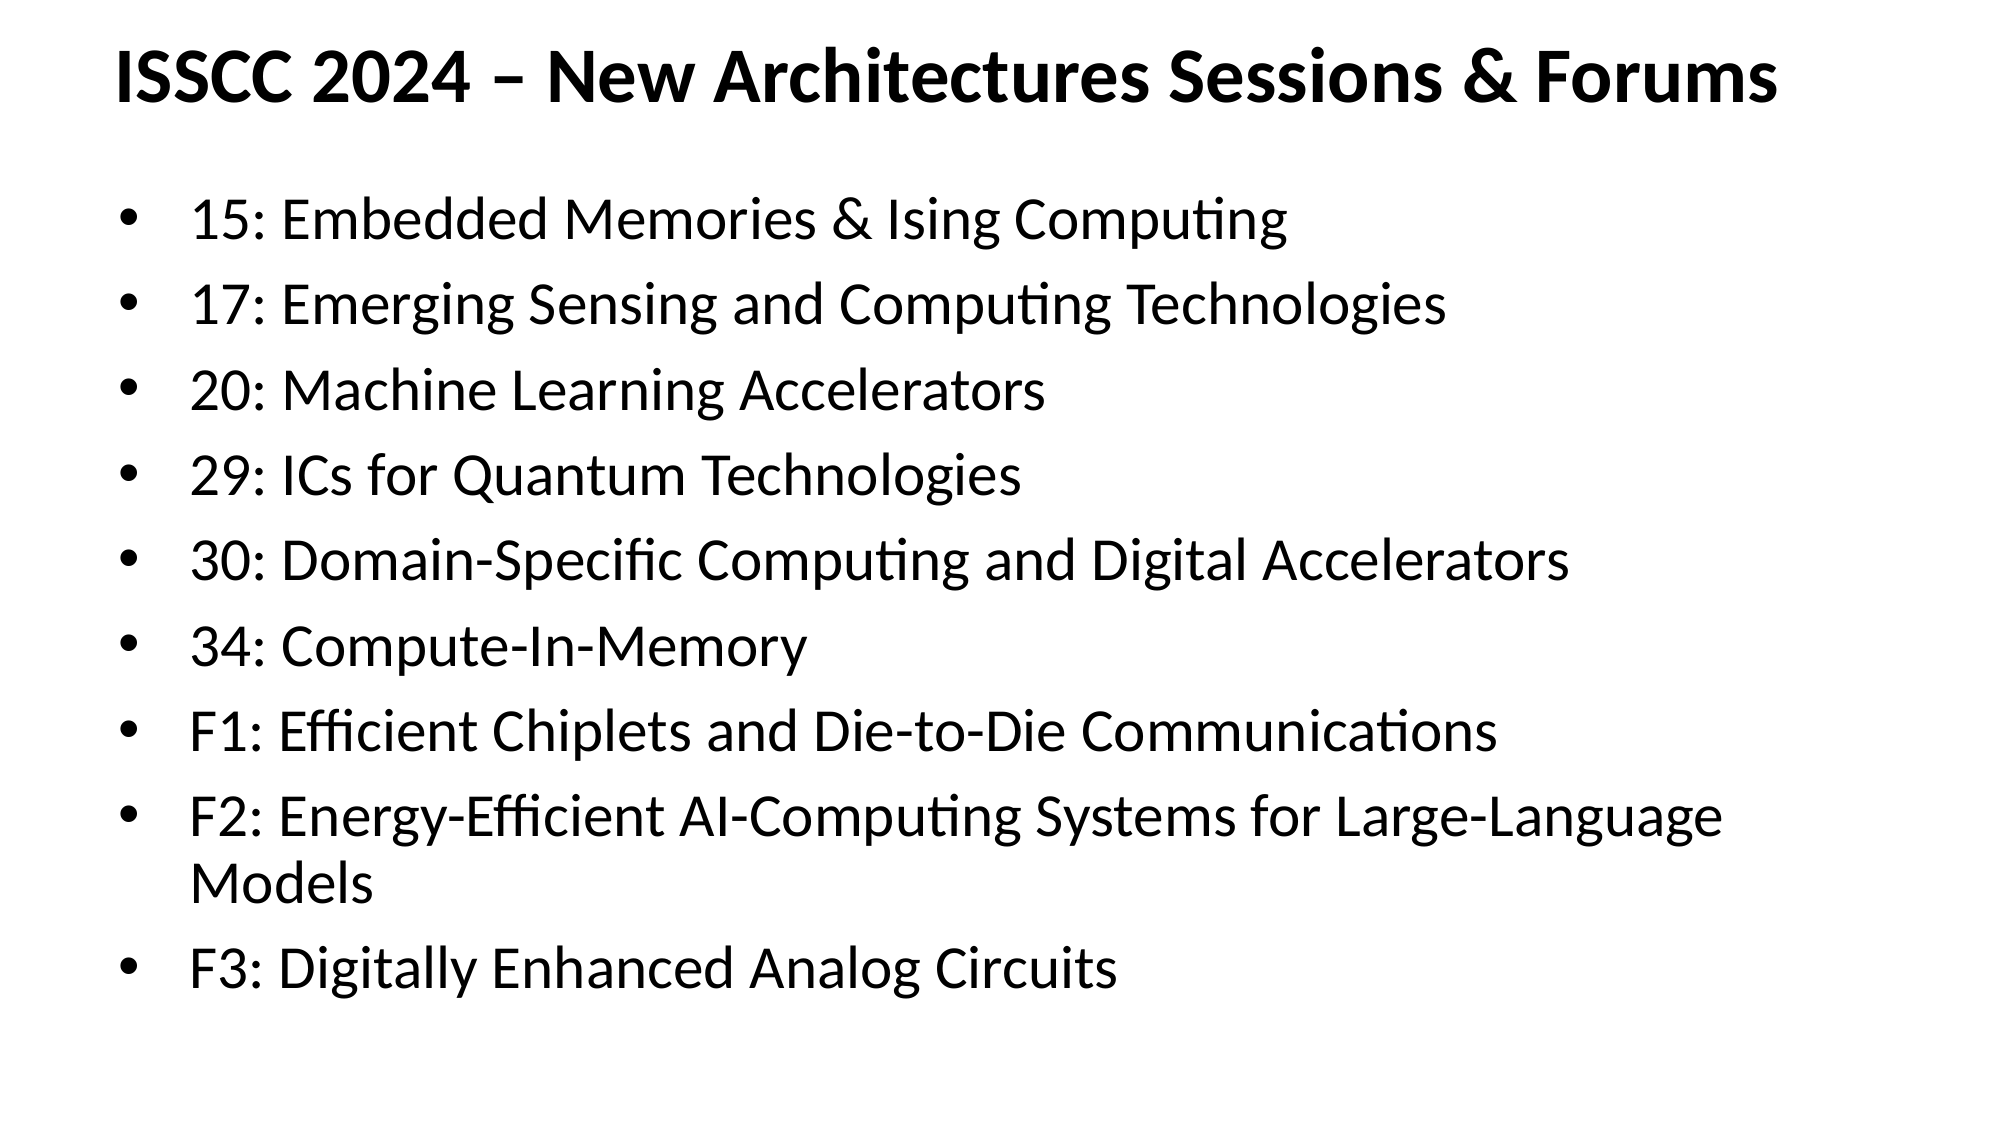

# ISSCC 2024 – New Architectures Sessions & Forums
15: Embedded Memories & Ising Computing
17: Emerging Sensing and Computing Technologies
20: Machine Learning Accelerators
29: ICs for Quantum Technologies
30: Domain-Specific Computing and Digital Accelerators
34: Compute-In-Memory
F1: Efficient Chiplets and Die-to-Die Communications
F2: Energy-Efficient AI-Computing Systems for Large-Language Models
F3: Digitally Enhanced Analog Circuits